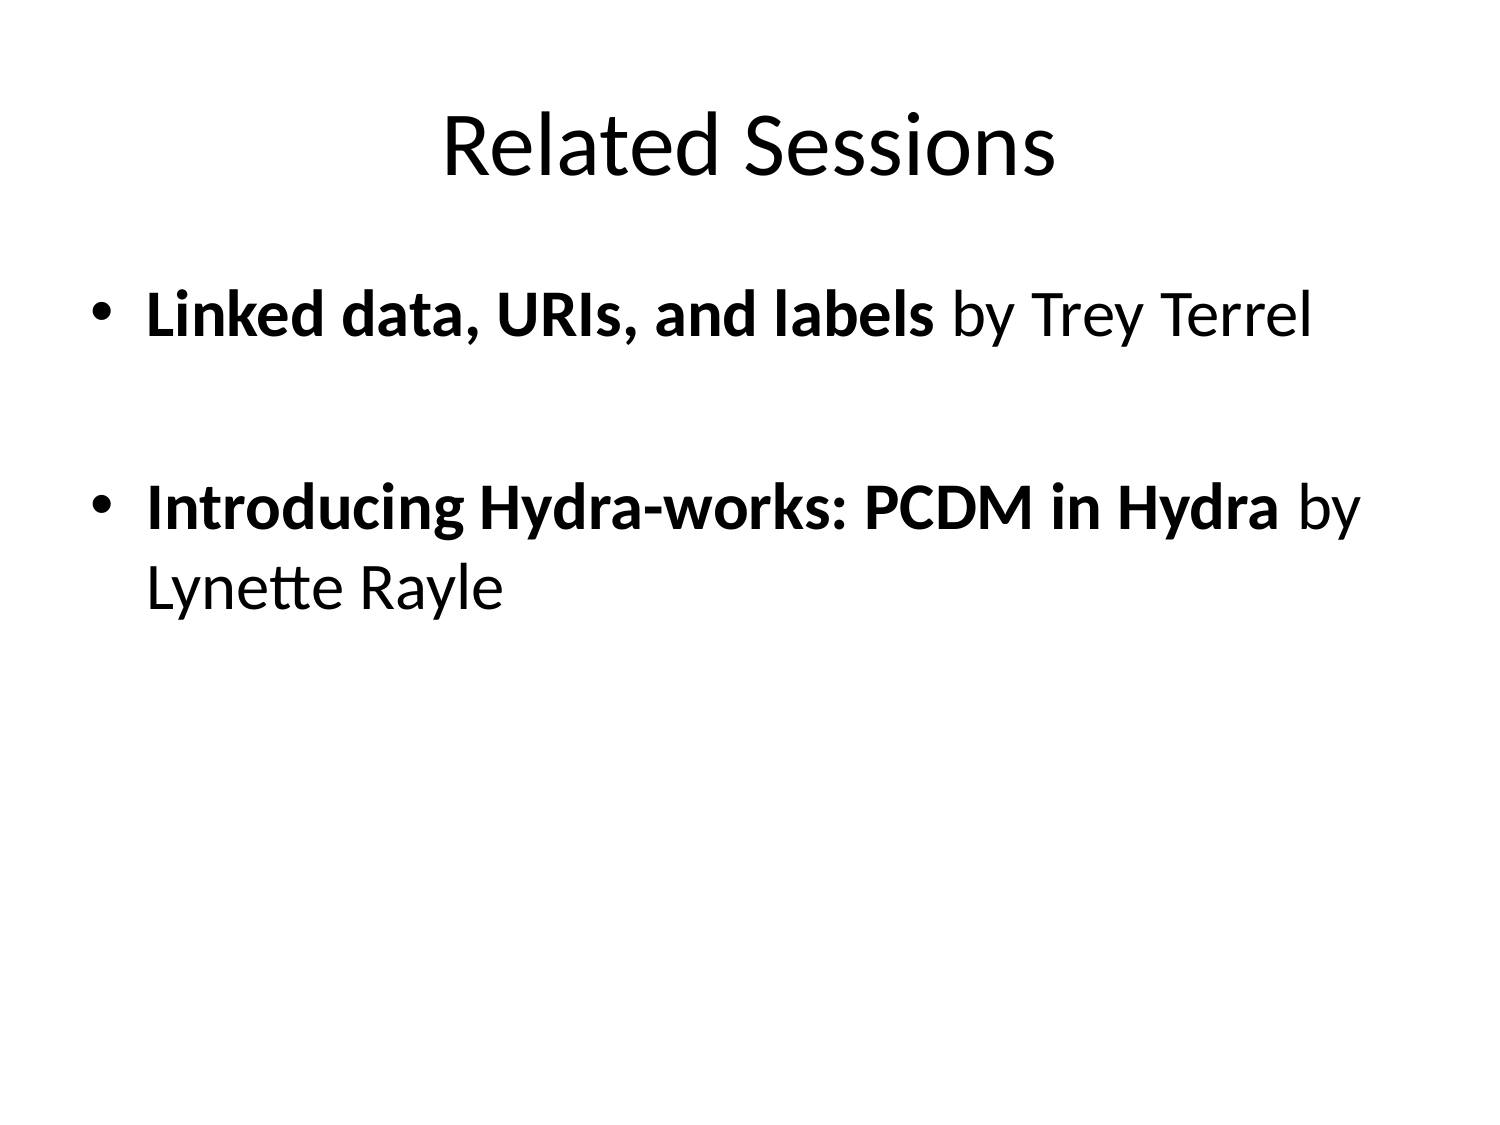

# Related Sessions
Linked data, URIs, and labels by Trey Terrel

Introducing Hydra-works: PCDM in Hydra by Lynette Rayle